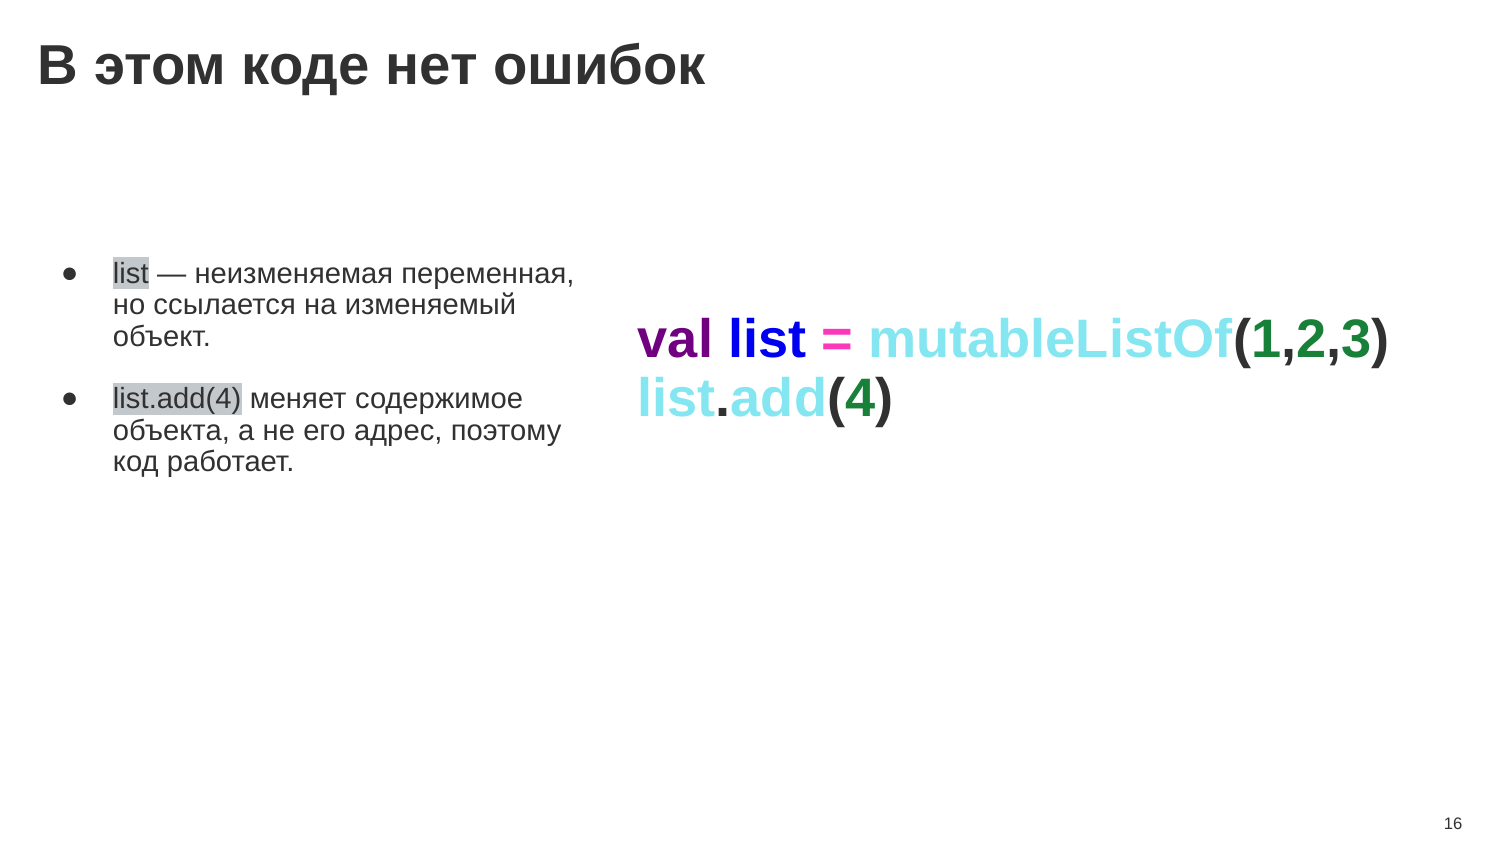

# В этом коде нет ошибок
list — неизменяемая переменная, но ссылается на изменяемый объект.

list.add(4) меняет содержимое объекта, а не его адрес, поэтому код работает.
val list = mutableListOf(1,2,3)
list.add(4)
16